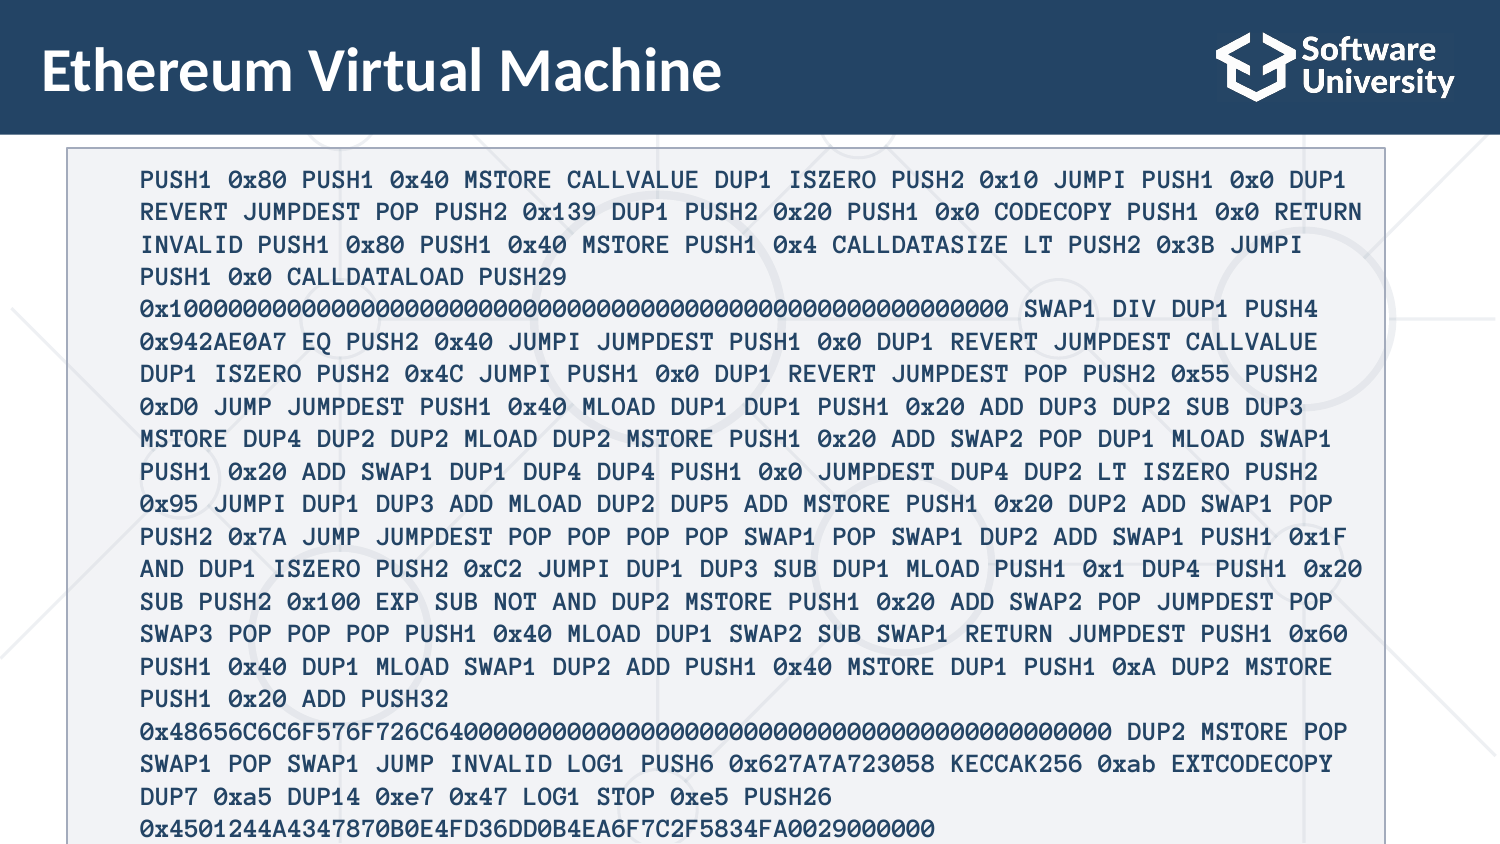

# Ethereum Virtual Machine
PUSH1 0x80 PUSH1 0x40 MSTORE CALLVALUE DUP1 ISZERO PUSH2 0x10 JUMPI PUSH1 0x0 DUP1 REVERT JUMPDEST POP PUSH2 0x139 DUP1 PUSH2 0x20 PUSH1 0x0 CODECOPY PUSH1 0x0 RETURN INVALID PUSH1 0x80 PUSH1 0x40 MSTORE PUSH1 0x4 CALLDATASIZE LT PUSH2 0x3B JUMPI PUSH1 0x0 CALLDATALOAD PUSH29 0x100000000000000000000000000000000000000000000000000000000 SWAP1 DIV DUP1 PUSH4 0x942AE0A7 EQ PUSH2 0x40 JUMPI JUMPDEST PUSH1 0x0 DUP1 REVERT JUMPDEST CALLVALUE DUP1 ISZERO PUSH2 0x4C JUMPI PUSH1 0x0 DUP1 REVERT JUMPDEST POP PUSH2 0x55 PUSH2 0xD0 JUMP JUMPDEST PUSH1 0x40 MLOAD DUP1 DUP1 PUSH1 0x20 ADD DUP3 DUP2 SUB DUP3 MSTORE DUP4 DUP2 DUP2 MLOAD DUP2 MSTORE PUSH1 0x20 ADD SWAP2 POP DUP1 MLOAD SWAP1 PUSH1 0x20 ADD SWAP1 DUP1 DUP4 DUP4 PUSH1 0x0 JUMPDEST DUP4 DUP2 LT ISZERO PUSH2 0x95 JUMPI DUP1 DUP3 ADD MLOAD DUP2 DUP5 ADD MSTORE PUSH1 0x20 DUP2 ADD SWAP1 POP PUSH2 0x7A JUMP JUMPDEST POP POP POP POP SWAP1 POP SWAP1 DUP2 ADD SWAP1 PUSH1 0x1F AND DUP1 ISZERO PUSH2 0xC2 JUMPI DUP1 DUP3 SUB DUP1 MLOAD PUSH1 0x1 DUP4 PUSH1 0x20 SUB PUSH2 0x100 EXP SUB NOT AND DUP2 MSTORE PUSH1 0x20 ADD SWAP2 POP JUMPDEST POP SWAP3 POP POP POP PUSH1 0x40 MLOAD DUP1 SWAP2 SUB SWAP1 RETURN JUMPDEST PUSH1 0x60 PUSH1 0x40 DUP1 MLOAD SWAP1 DUP2 ADD PUSH1 0x40 MSTORE DUP1 PUSH1 0xA DUP2 MSTORE PUSH1 0x20 ADD PUSH32 0x48656C6C6F576F726C6400000000000000000000000000000000000000000000 DUP2 MSTORE POP SWAP1 POP SWAP1 JUMP INVALID LOG1 PUSH6 0x627A7A723058 KECCAK256 0xab EXTCODECOPY DUP7 0xa5 DUP14 0xe7 0x47 LOG1 STOP 0xe5 PUSH26 0x4501244A4347870B0E4FD36DD0B4EA6F7C2F5834FA0029000000